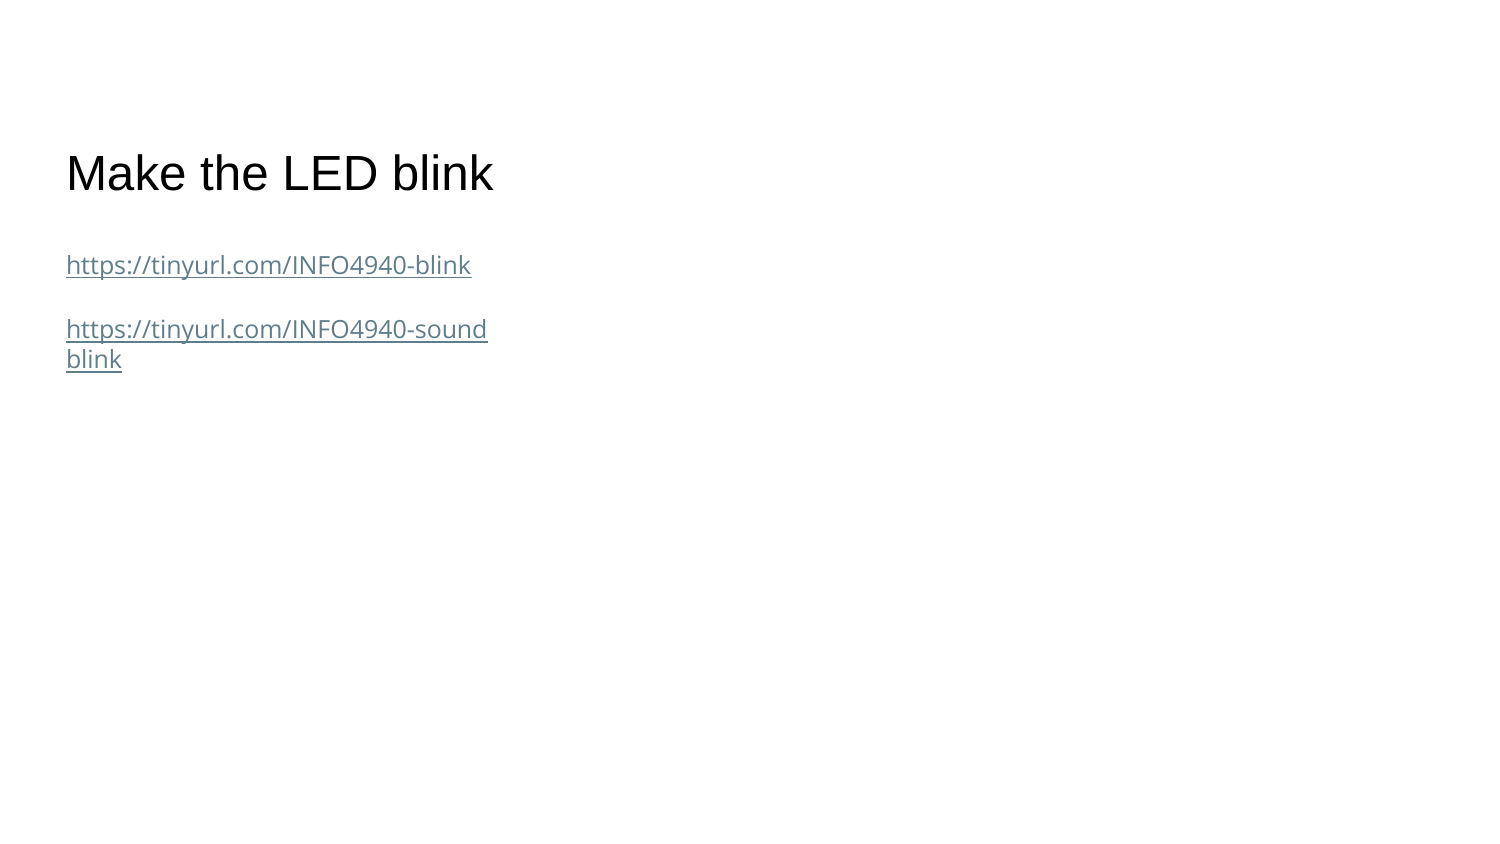

# Make the LED blink
https://tinyurl.com/INFO4940-blink
https://tinyurl.com/INFO4940-soundblink